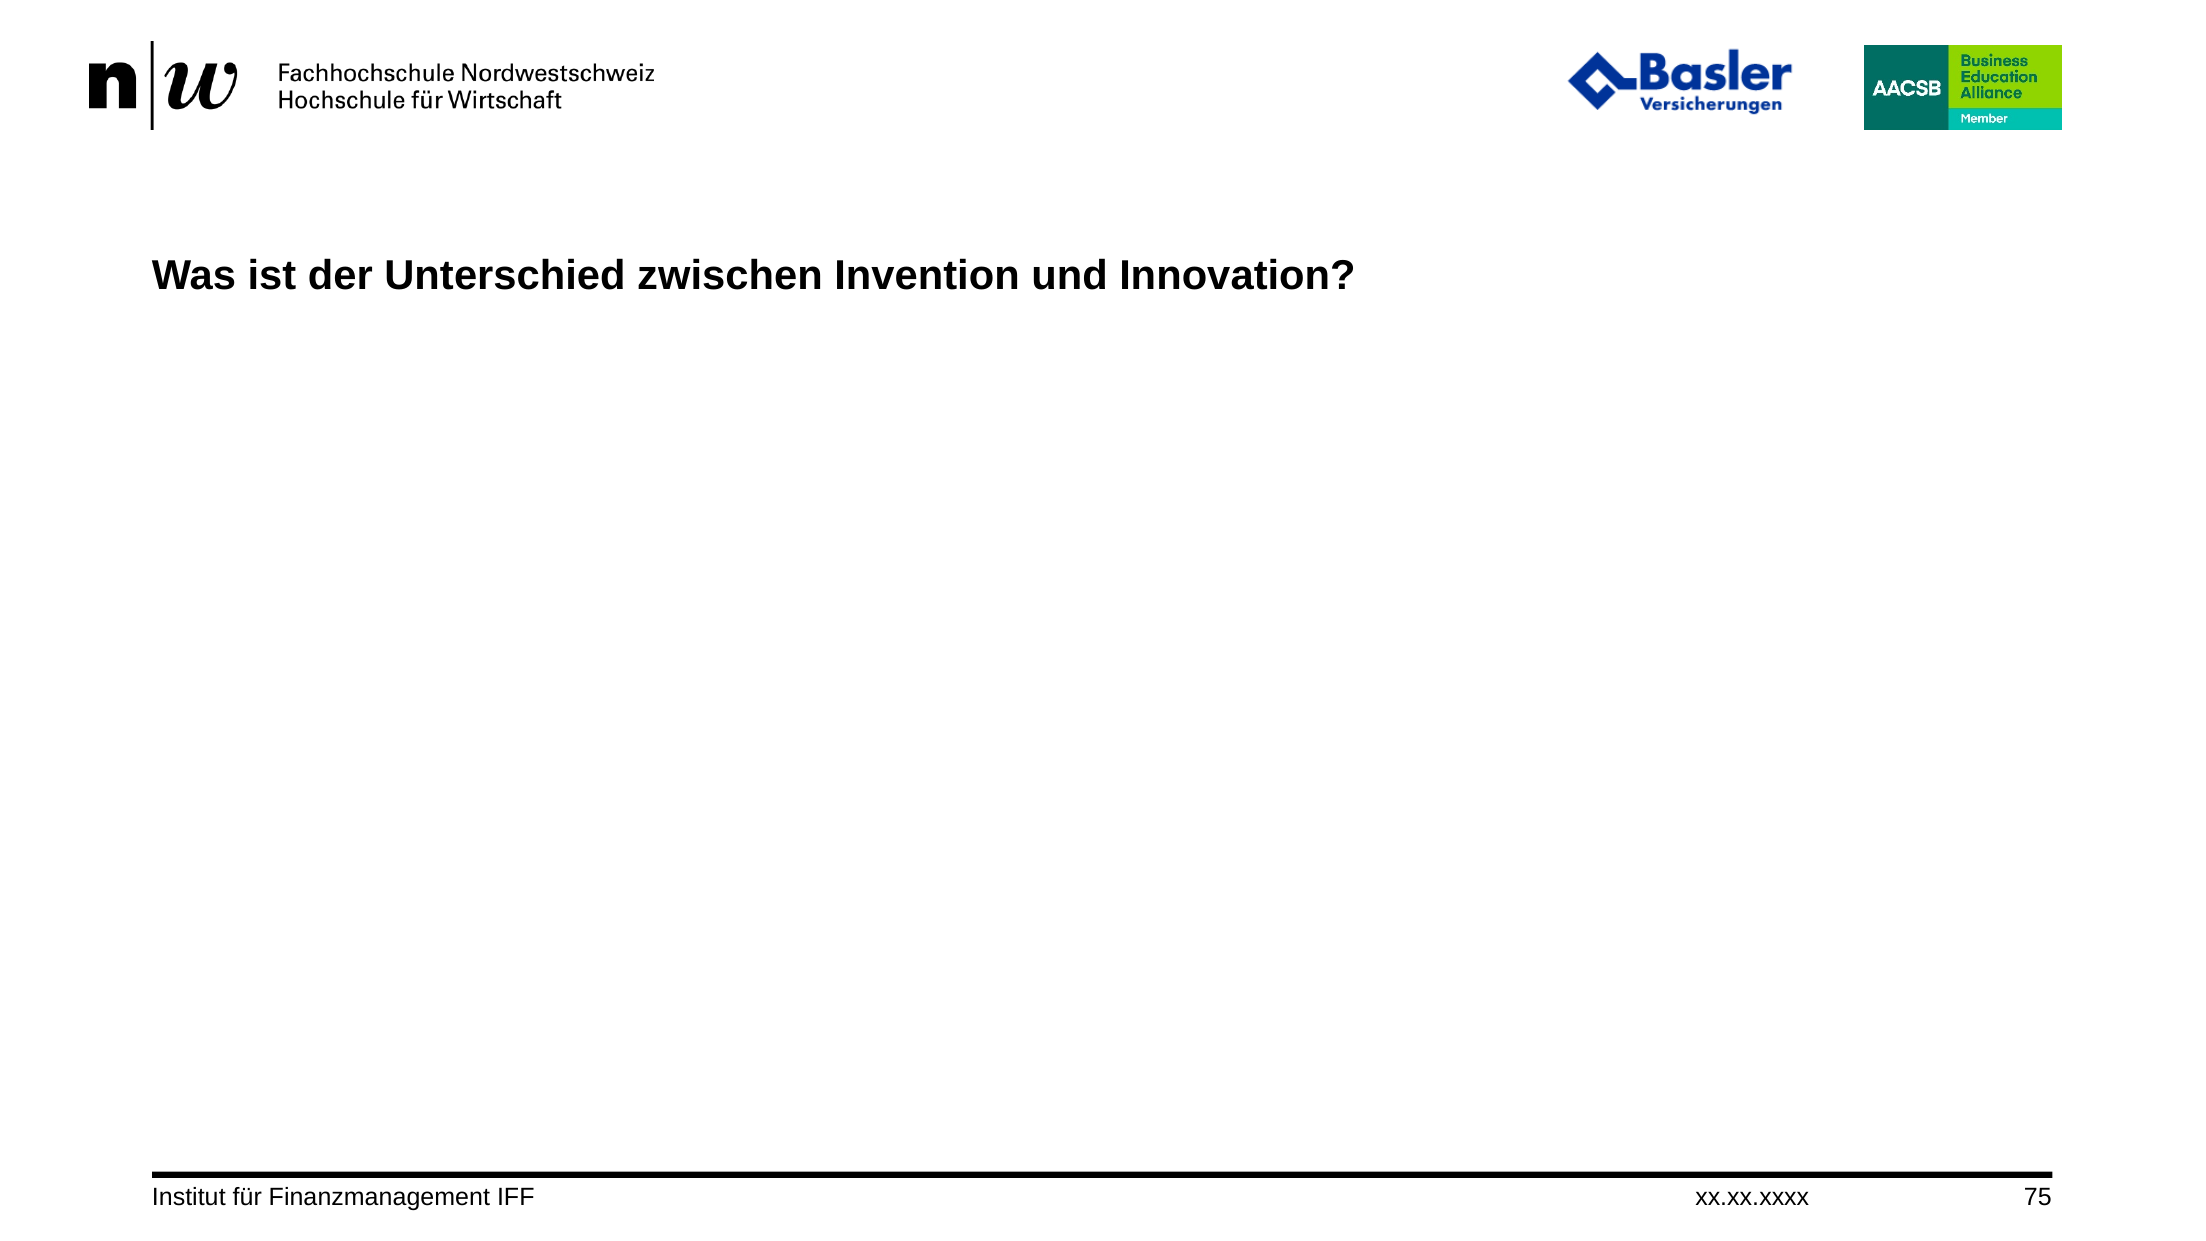

# Was ist der Unterschied zwischen Invention und Innovation?

Institut für Finanzmanagement IFF
xx.xx.xxxx
75